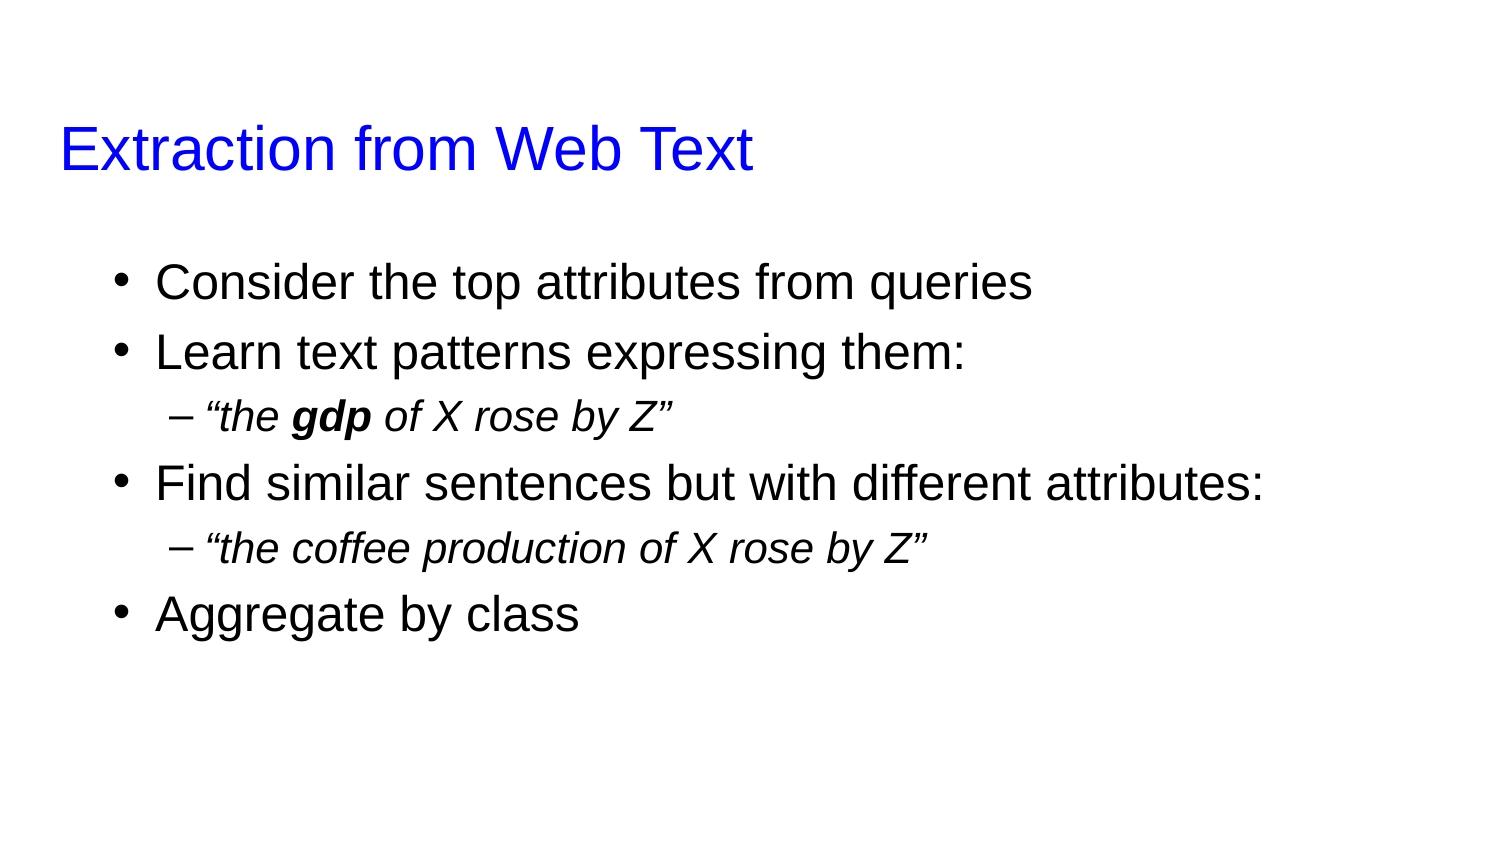

# Extraction from Web Text
Consider the top attributes from queries
Learn text patterns expressing them:
“the gdp of X rose by Z”
Find similar sentences but with different attributes:
“the coffee production of X rose by Z”
Aggregate by class